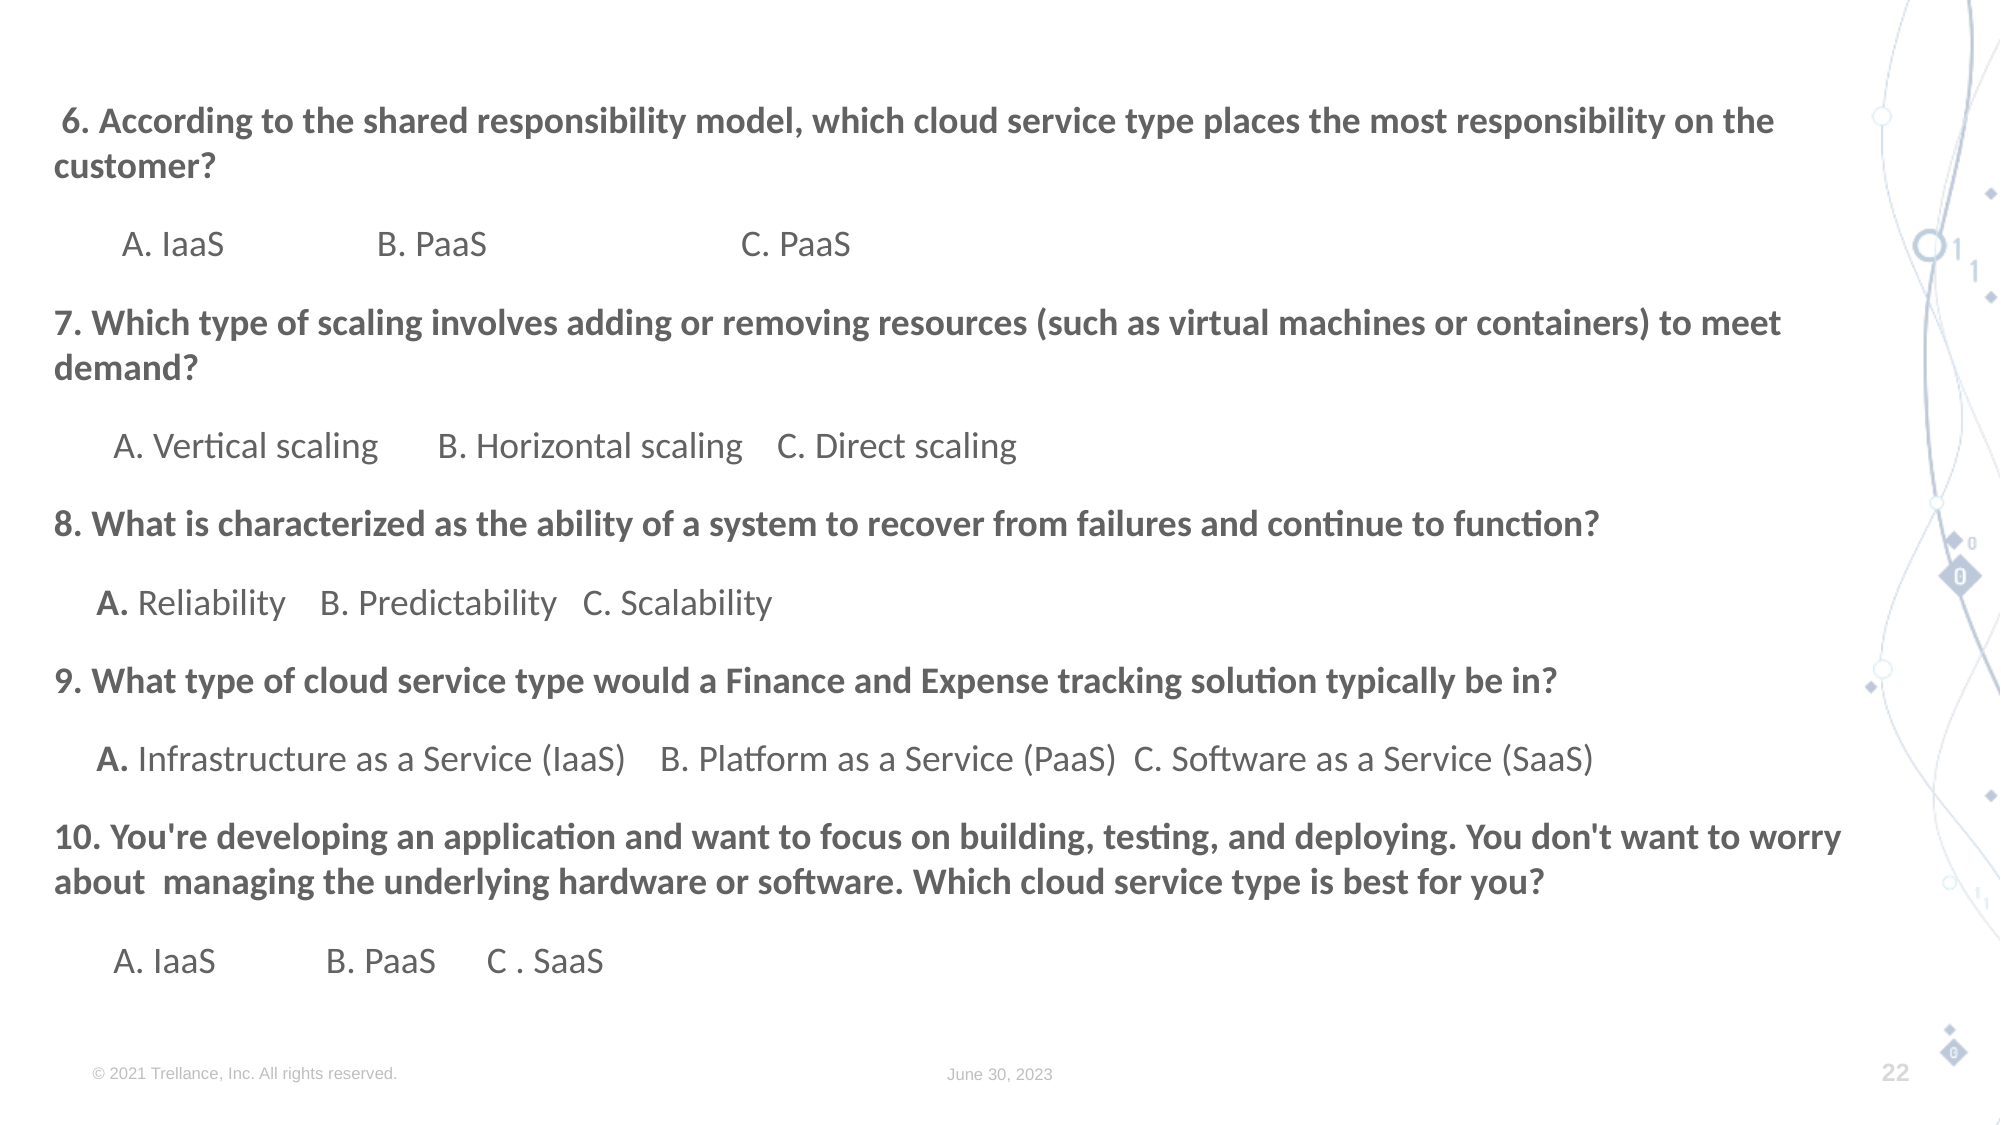

6. According to the shared responsibility model, which cloud service type places the most responsibility on the customer?
        A. IaaS                  B. PaaS                              C. PaaS
7. Which type of scaling involves adding or removing resources (such as virtual machines or containers) to meet demand?
       A. Vertical scaling       B. Horizontal scaling    C. Direct scaling
8. What is characterized as the ability of a system to recover from failures and continue to function?
     A. Reliability    B. Predictability   C. Scalability
9. What type of cloud service type would a Finance and Expense tracking solution typically be in?
     A. Infrastructure as a Service (IaaS)    B. Platform as a Service (PaaS)  C. Software as a Service (SaaS)
10. You're developing an application and want to focus on building, testing, and deploying. You don't want to worry about  managing the underlying hardware or software. Which cloud service type is best for you?
       A. IaaS             B. PaaS      C . SaaS

© 2021 Trellance, Inc. All rights reserved.
June 30, 2023
22